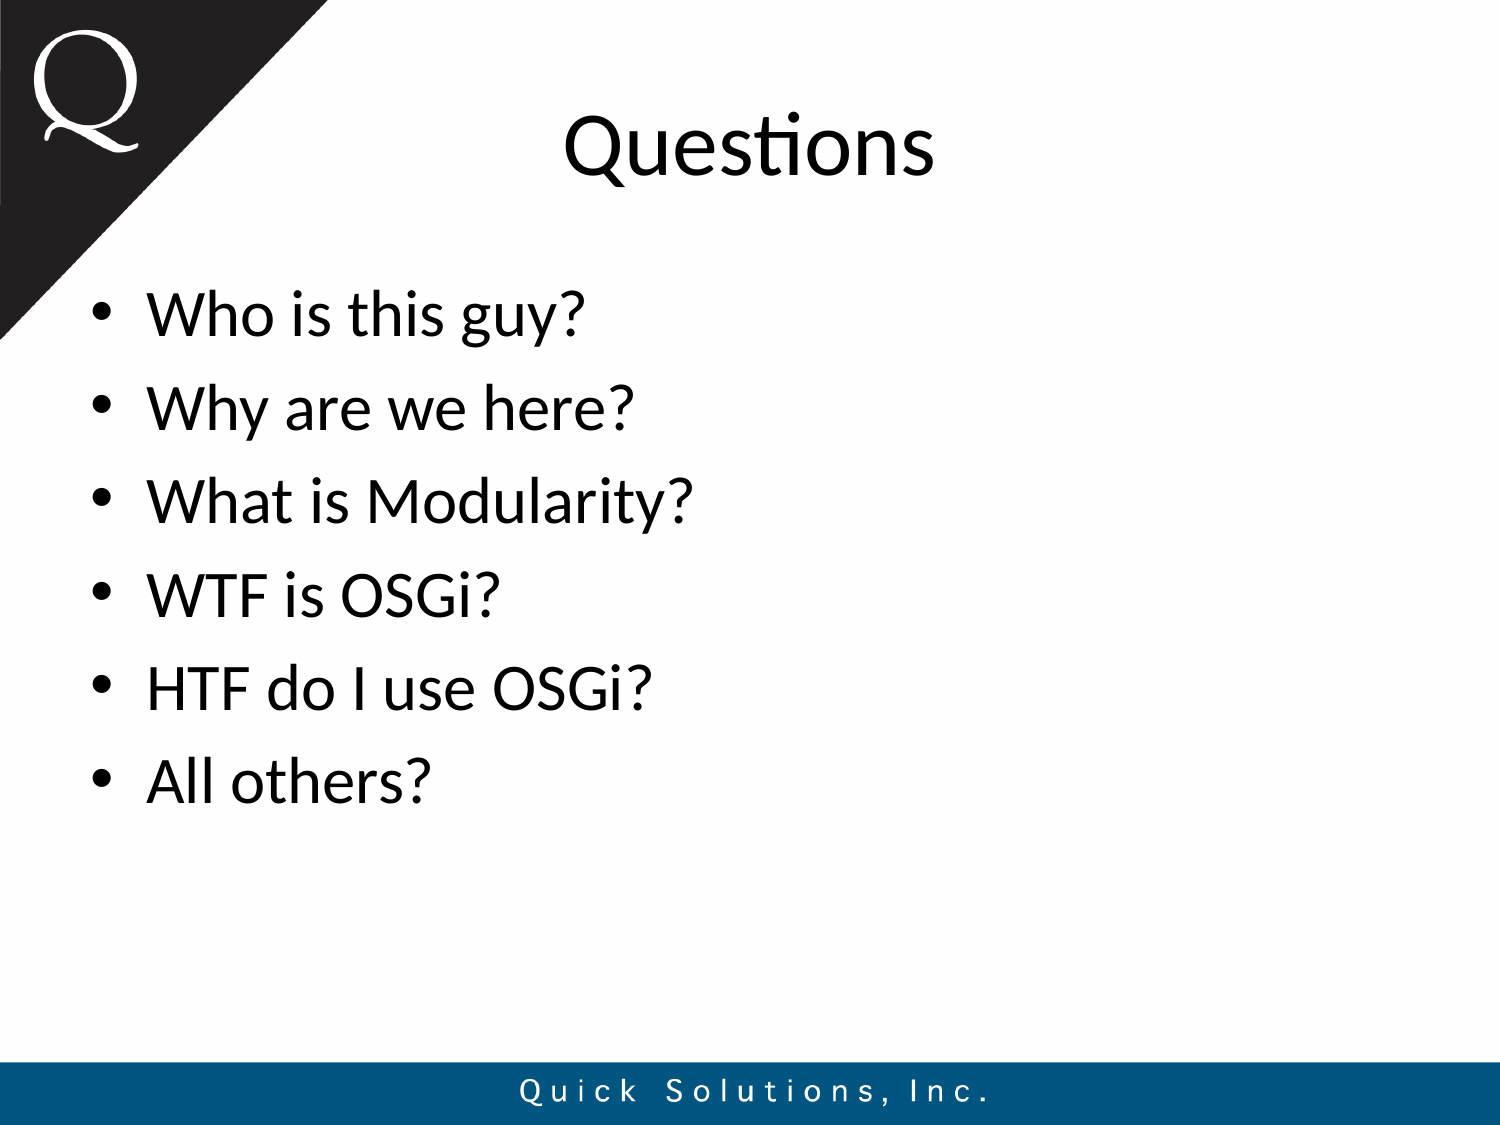

# Questions
Who is this guy?
Why are we here?
What is Modularity?
WTF is OSGi?
HTF do I use OSGi?
All others?